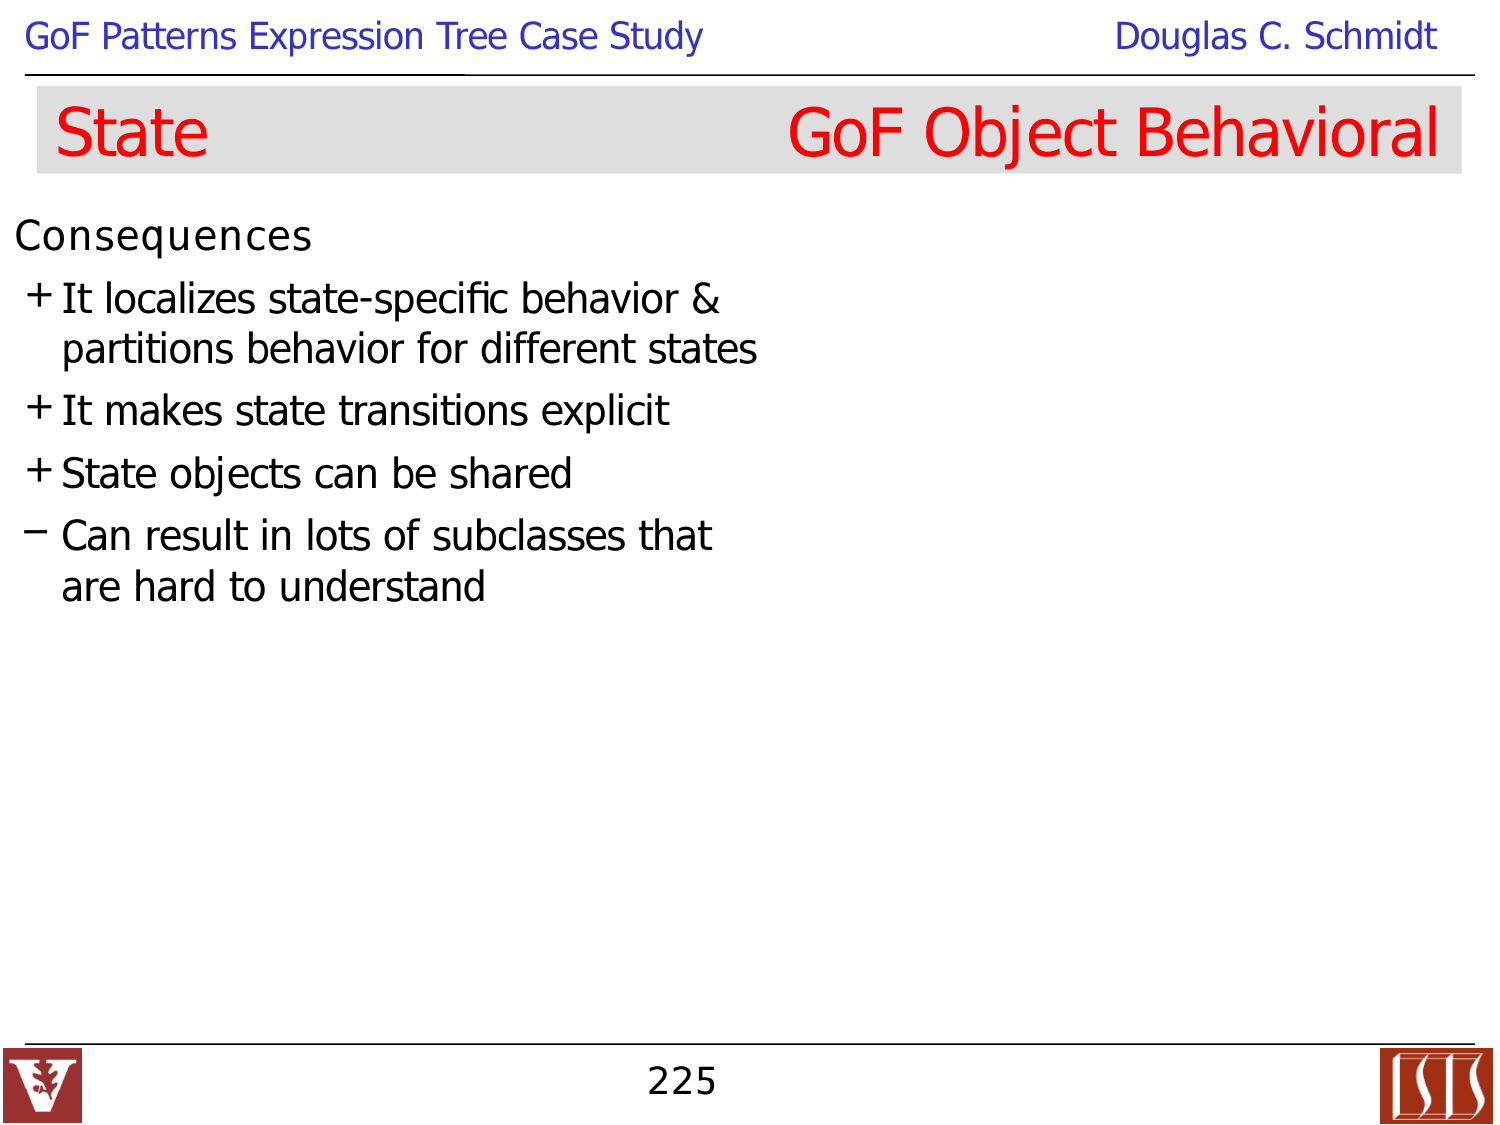

# State                            GoF Object Behavioral
Consequences
It localizes state-specific behavior & partitions behavior for different states
It makes state transitions explicit
State objects can be shared
Can result in lots of subclasses that are hard to understand